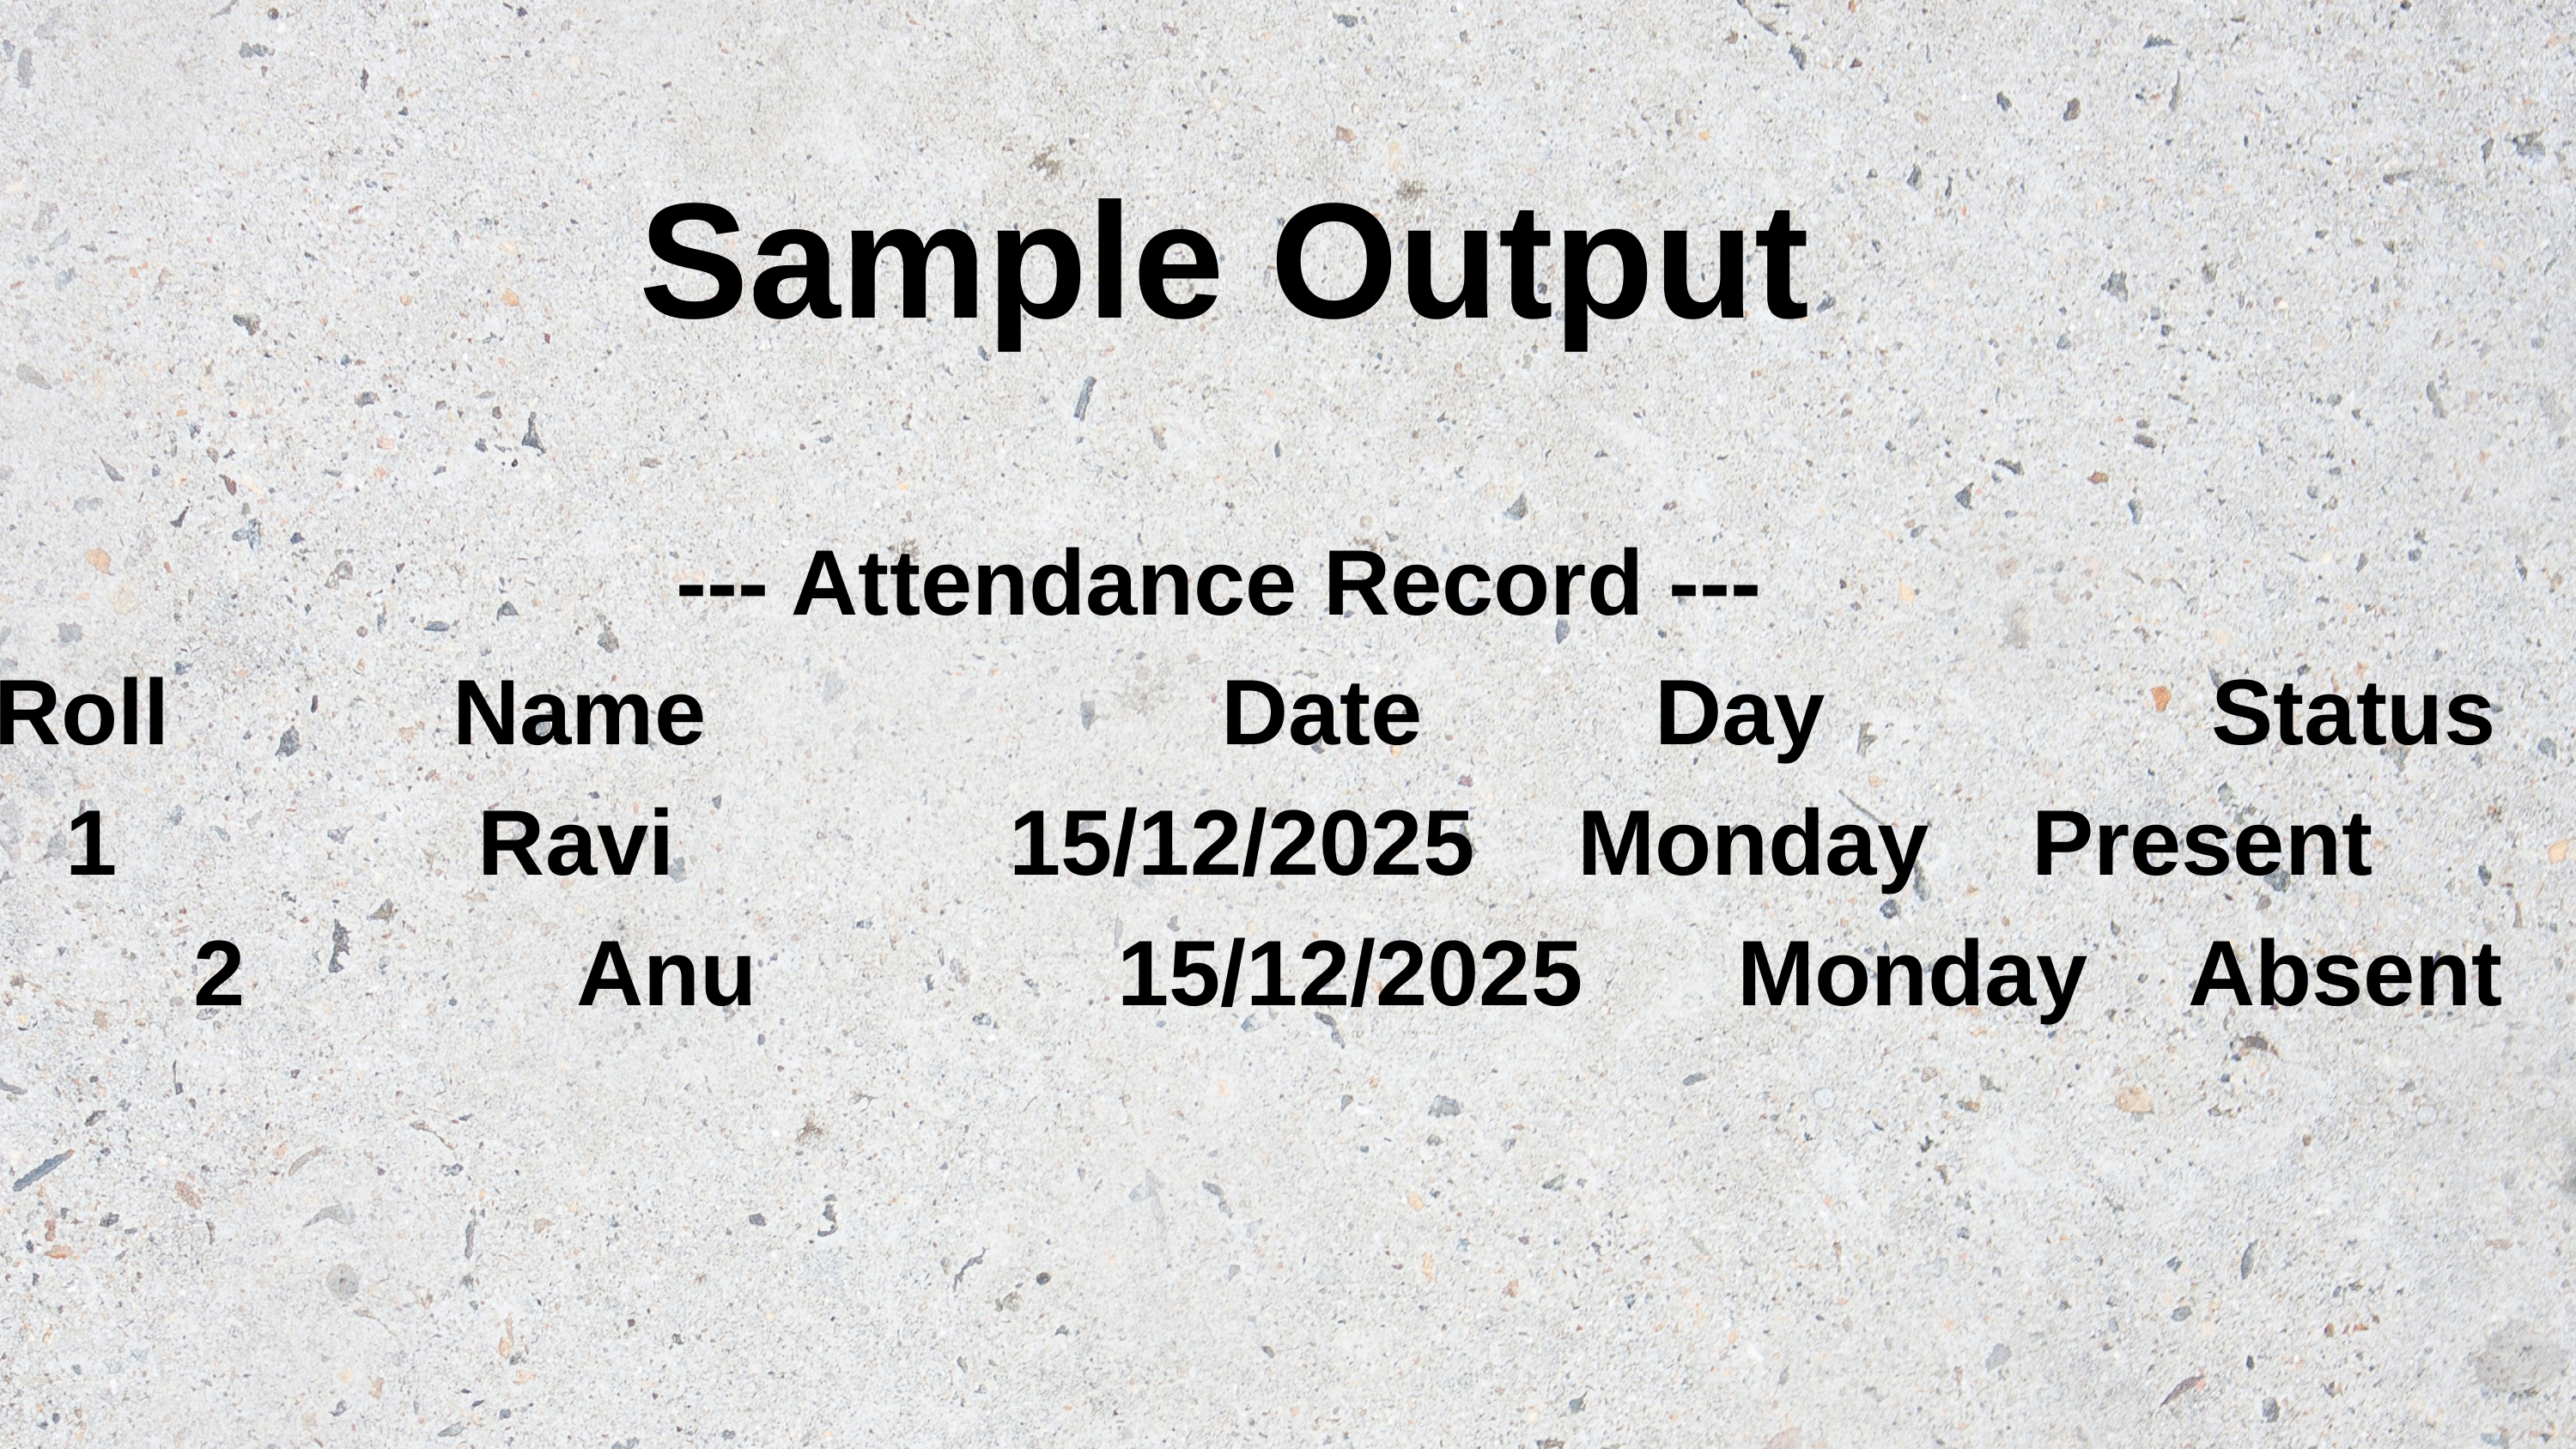

Sample Output
--- Attendance Record ---
  Roll           Name                    Date         Day               Status
1              Ravi             15/12/2025    Monday    Present
                         2             Anu              15/12/2025      Monday    Absent